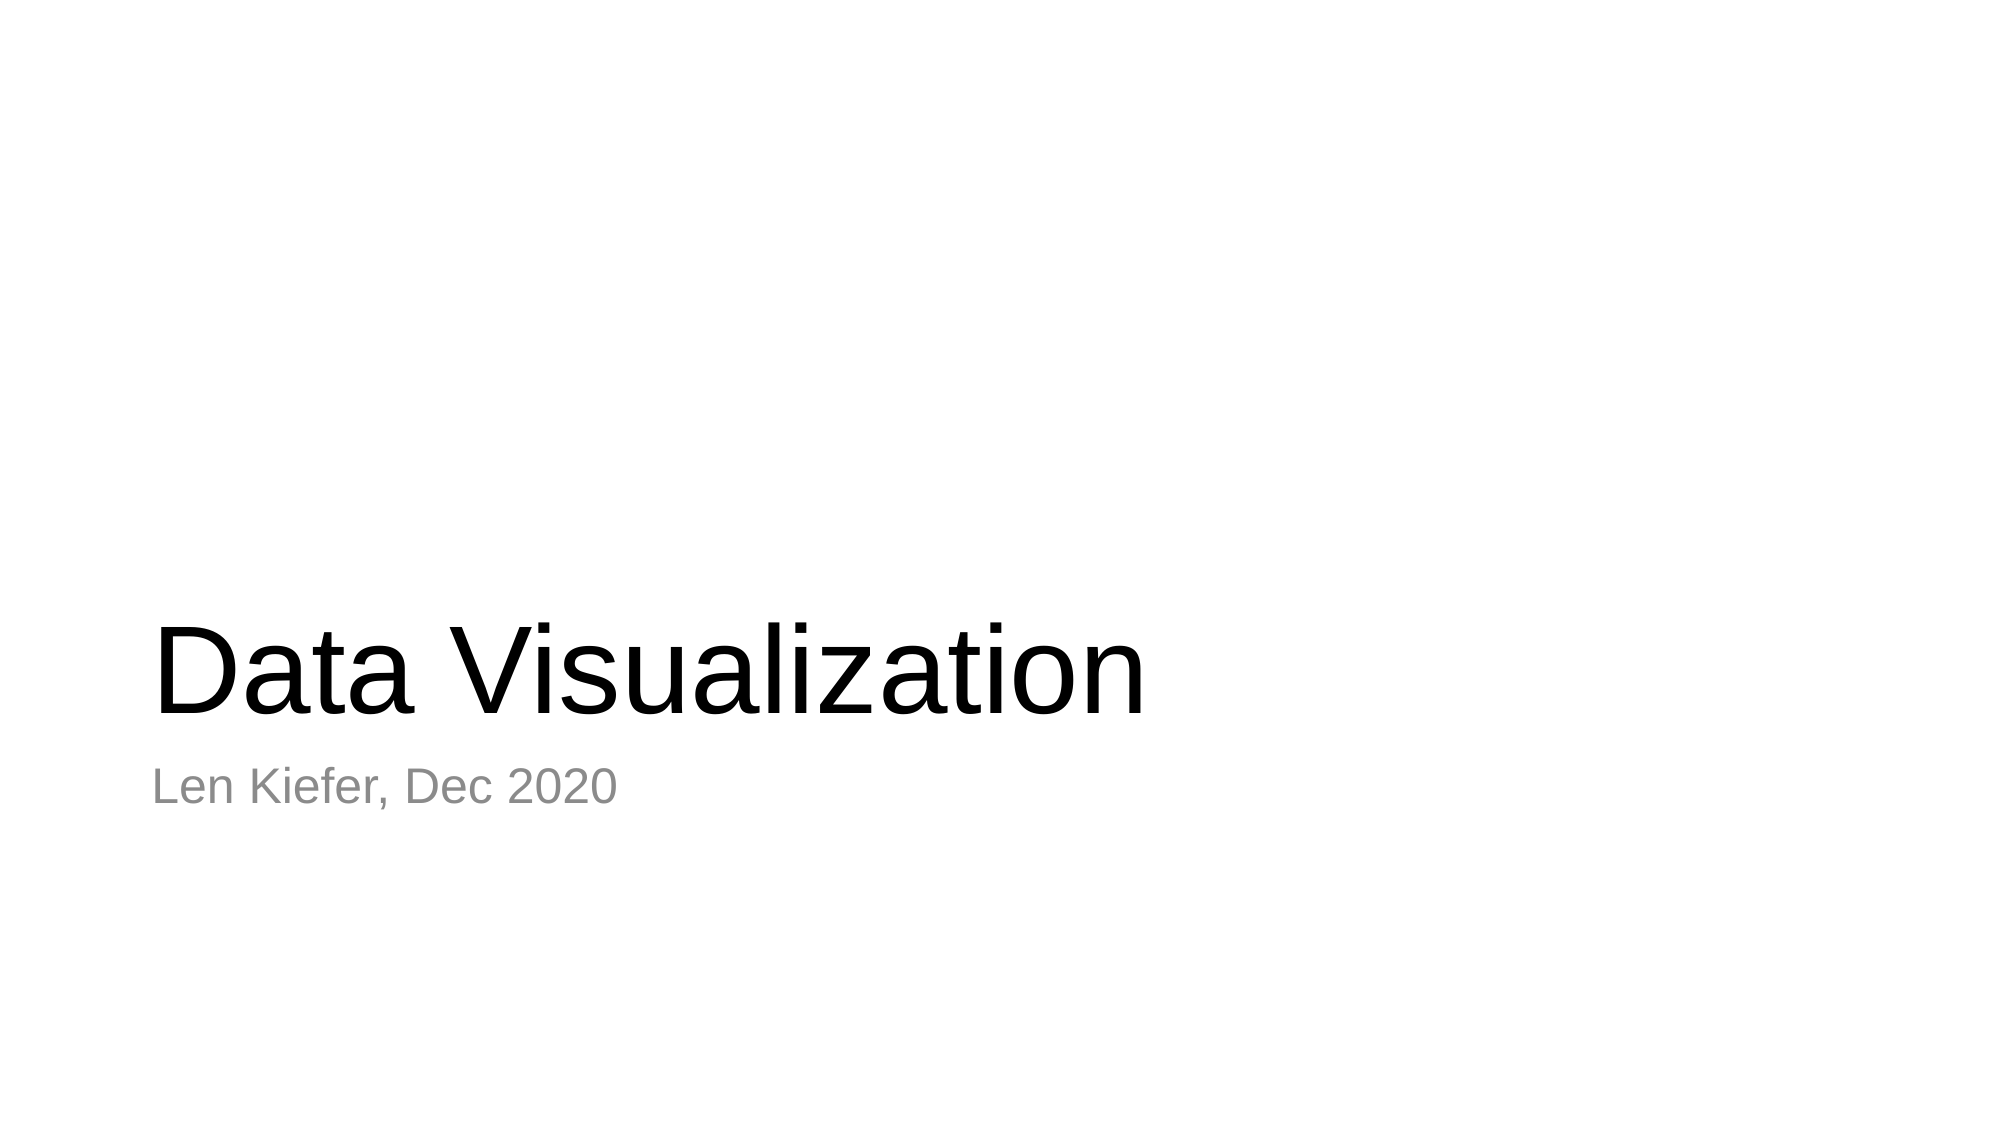

# Data Visualization
Len Kiefer, Dec 2020